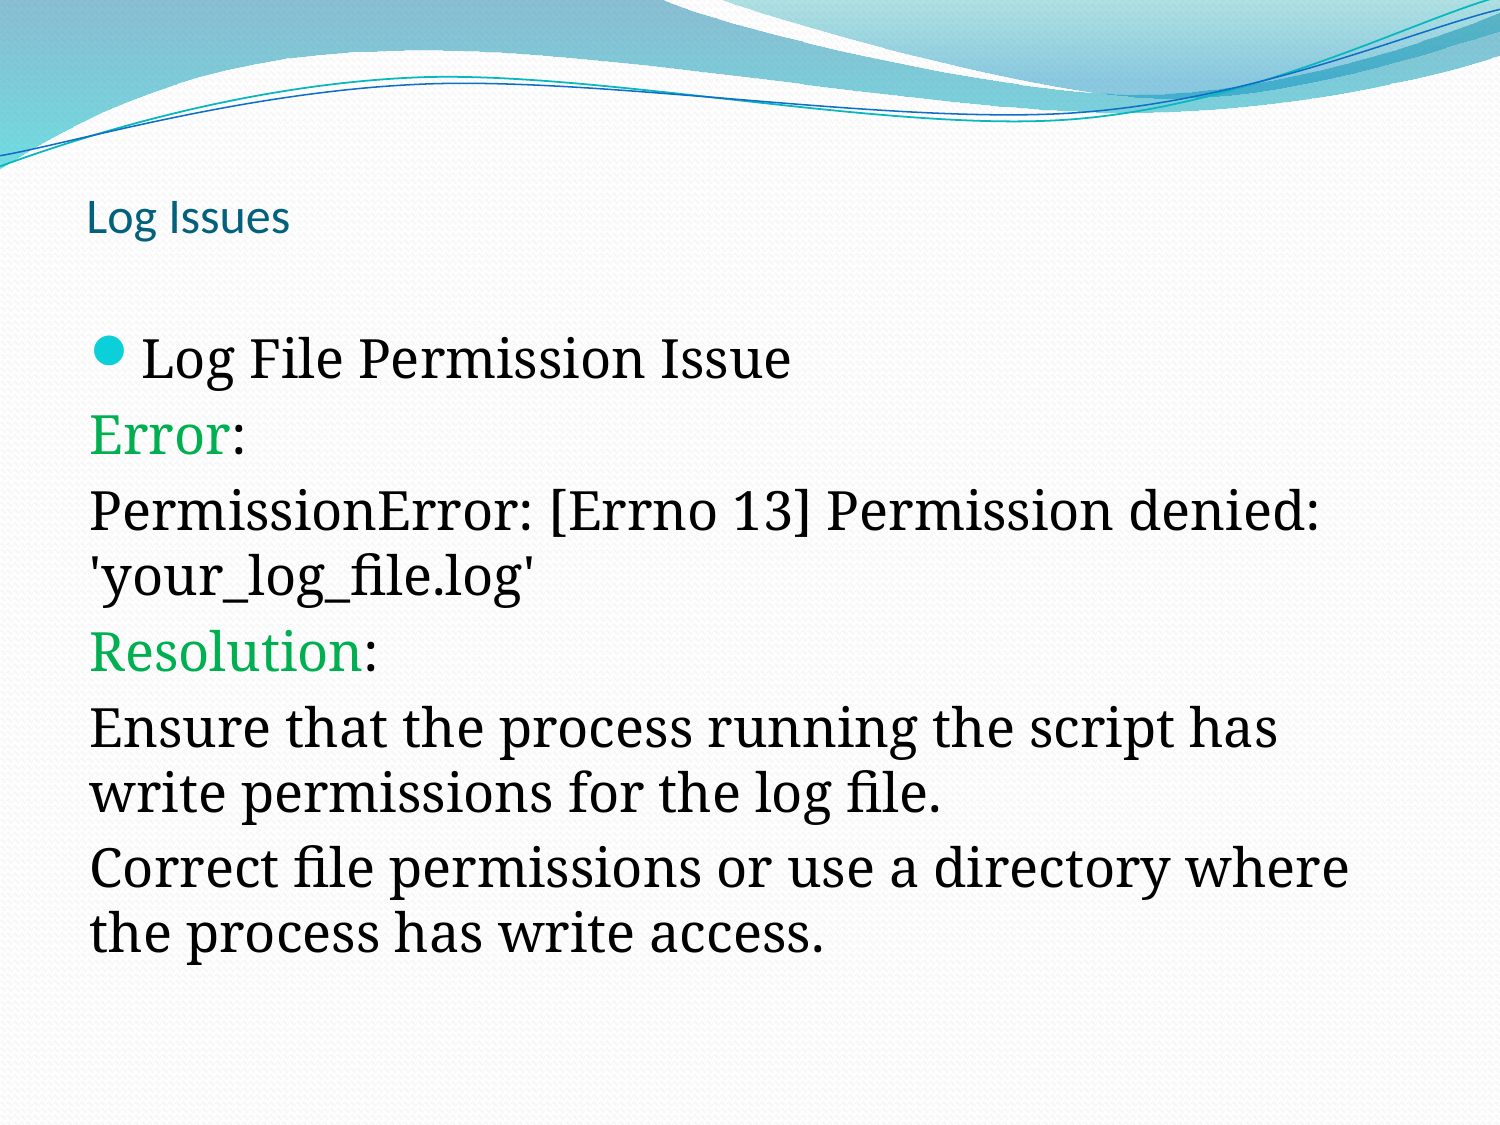

# Log Issues
Log File Permission Issue
Error:
PermissionError: [Errno 13] Permission denied: 'your_log_file.log'
Resolution:
Ensure that the process running the script has write permissions for the log file.
Correct file permissions or use a directory where the process has write access.